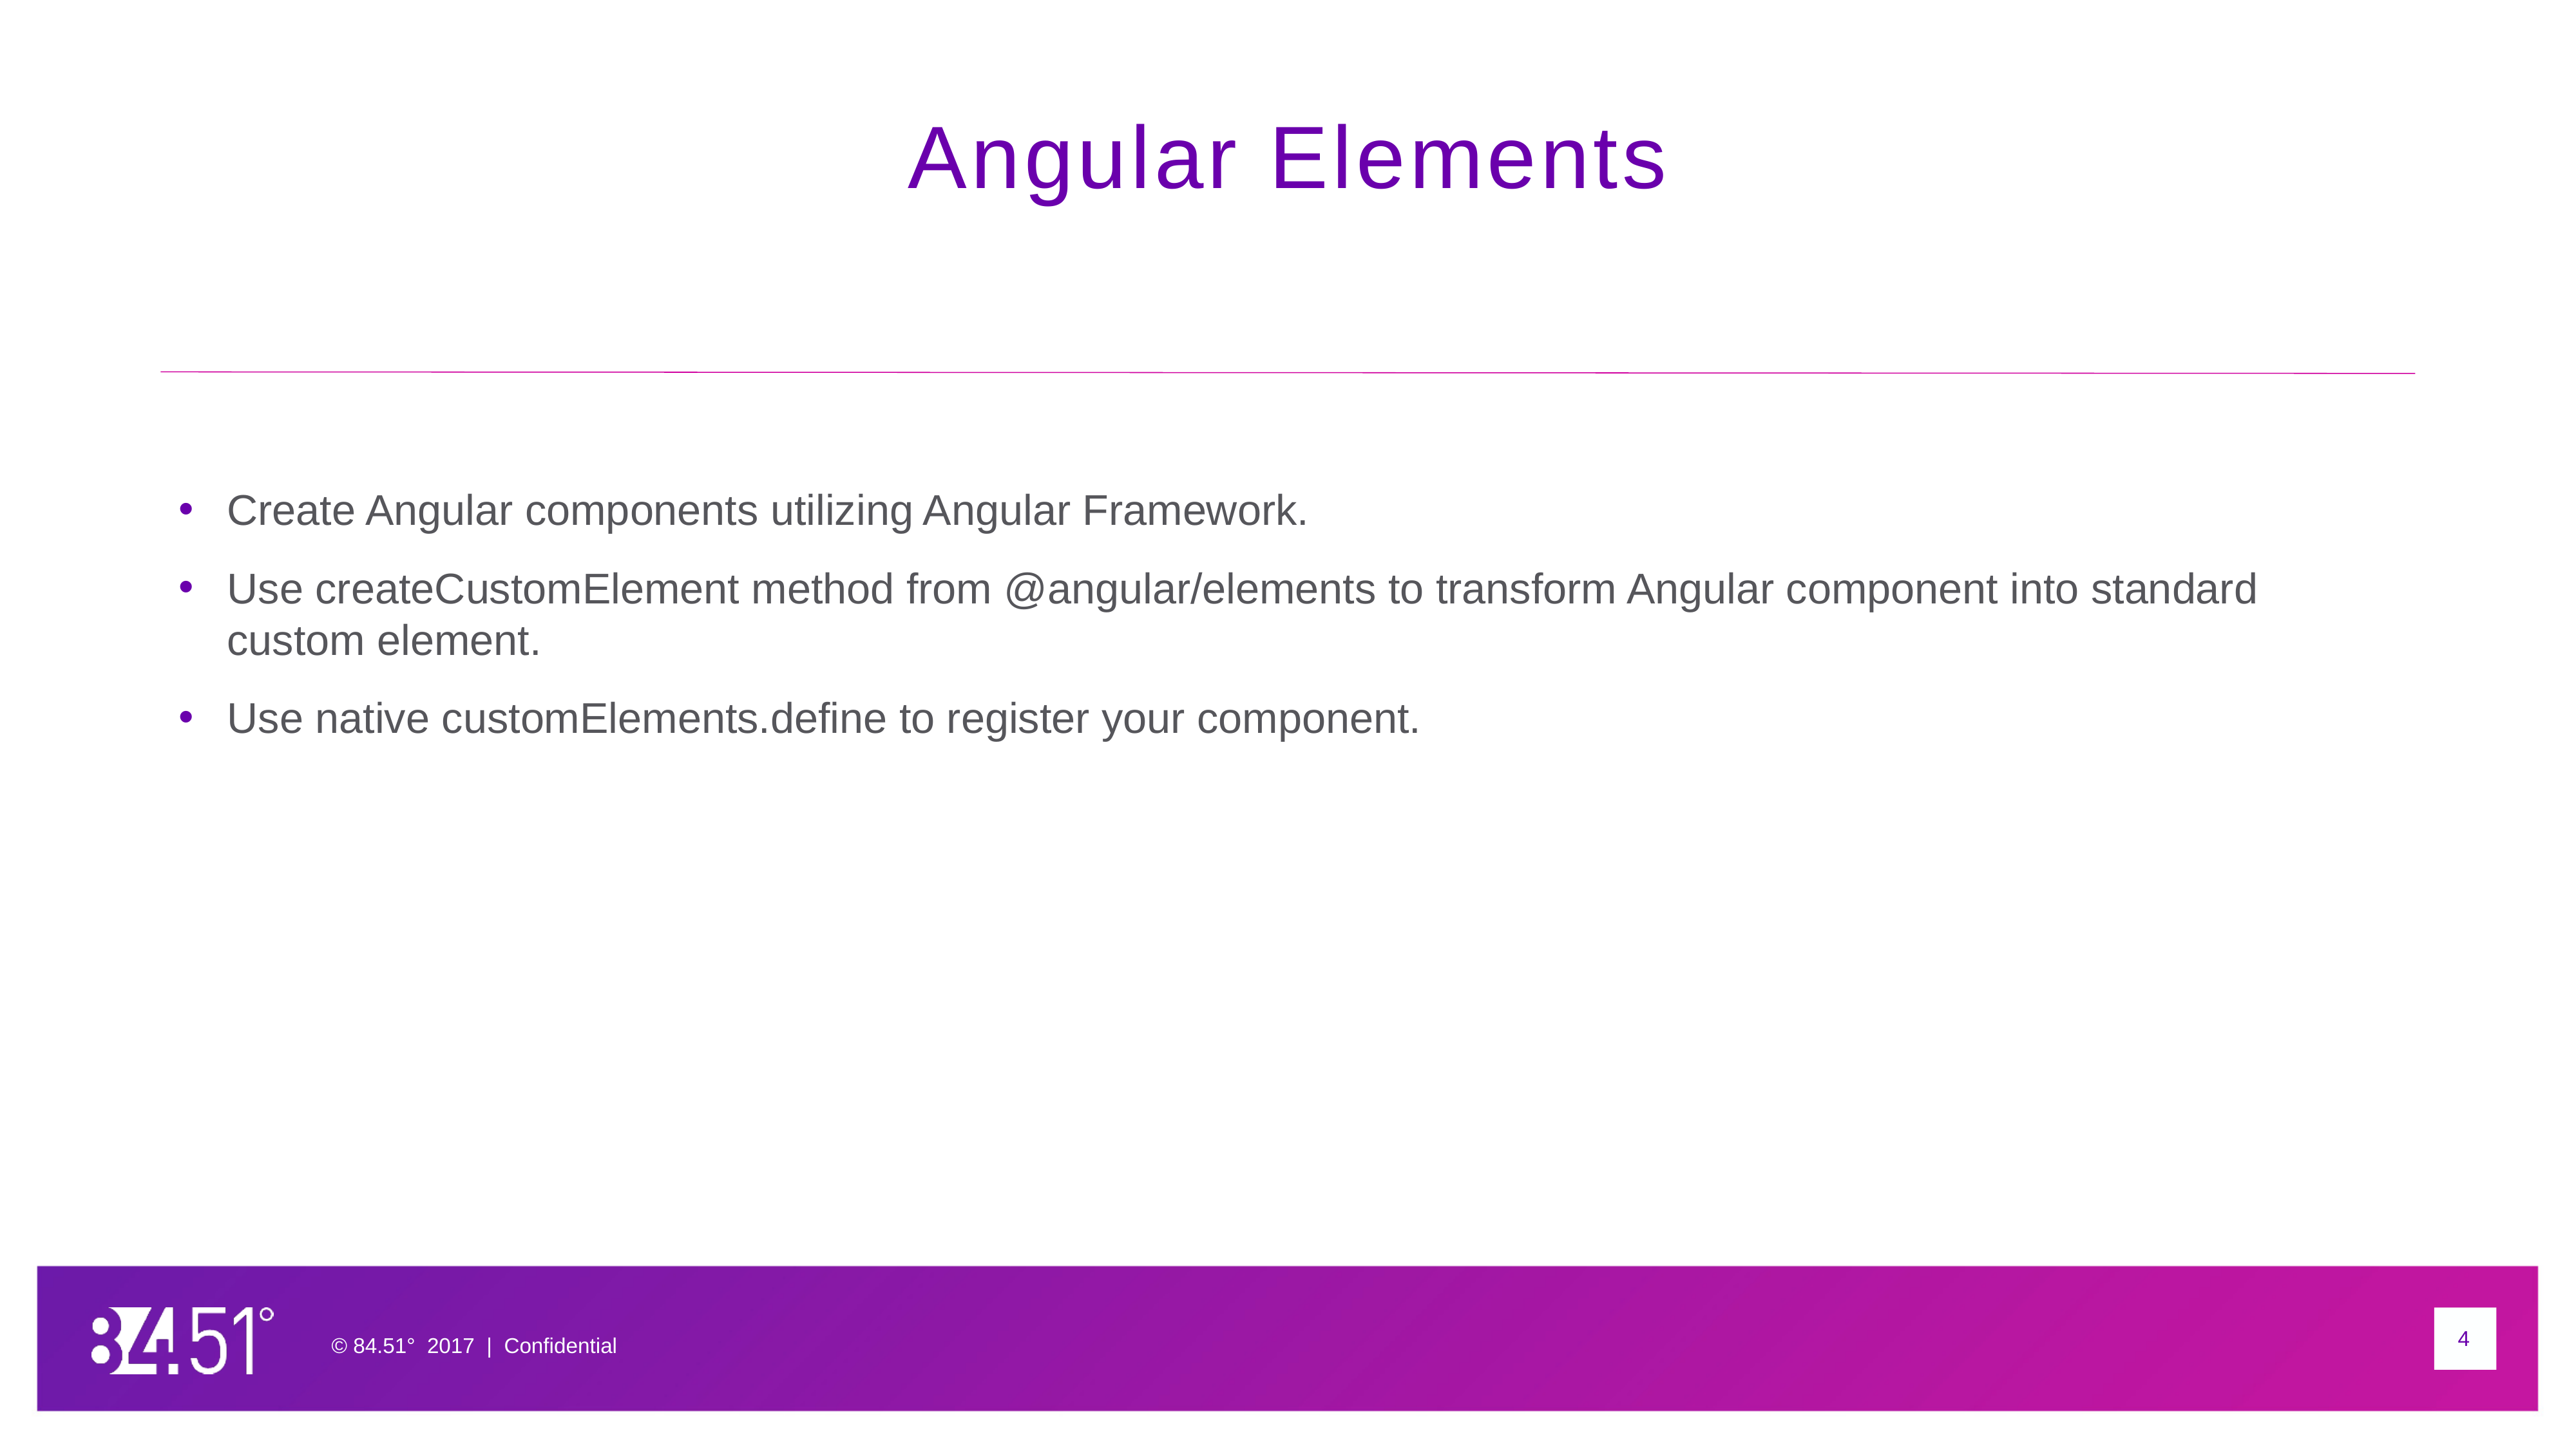

# Angular Elements

Create Angular components utilizing Angular Framework.
Use createCustomElement method from @angular/elements to transform Angular component into standard custom element.
Use native customElements.define to register your component.

© 84.51°  2017  |  Confidential